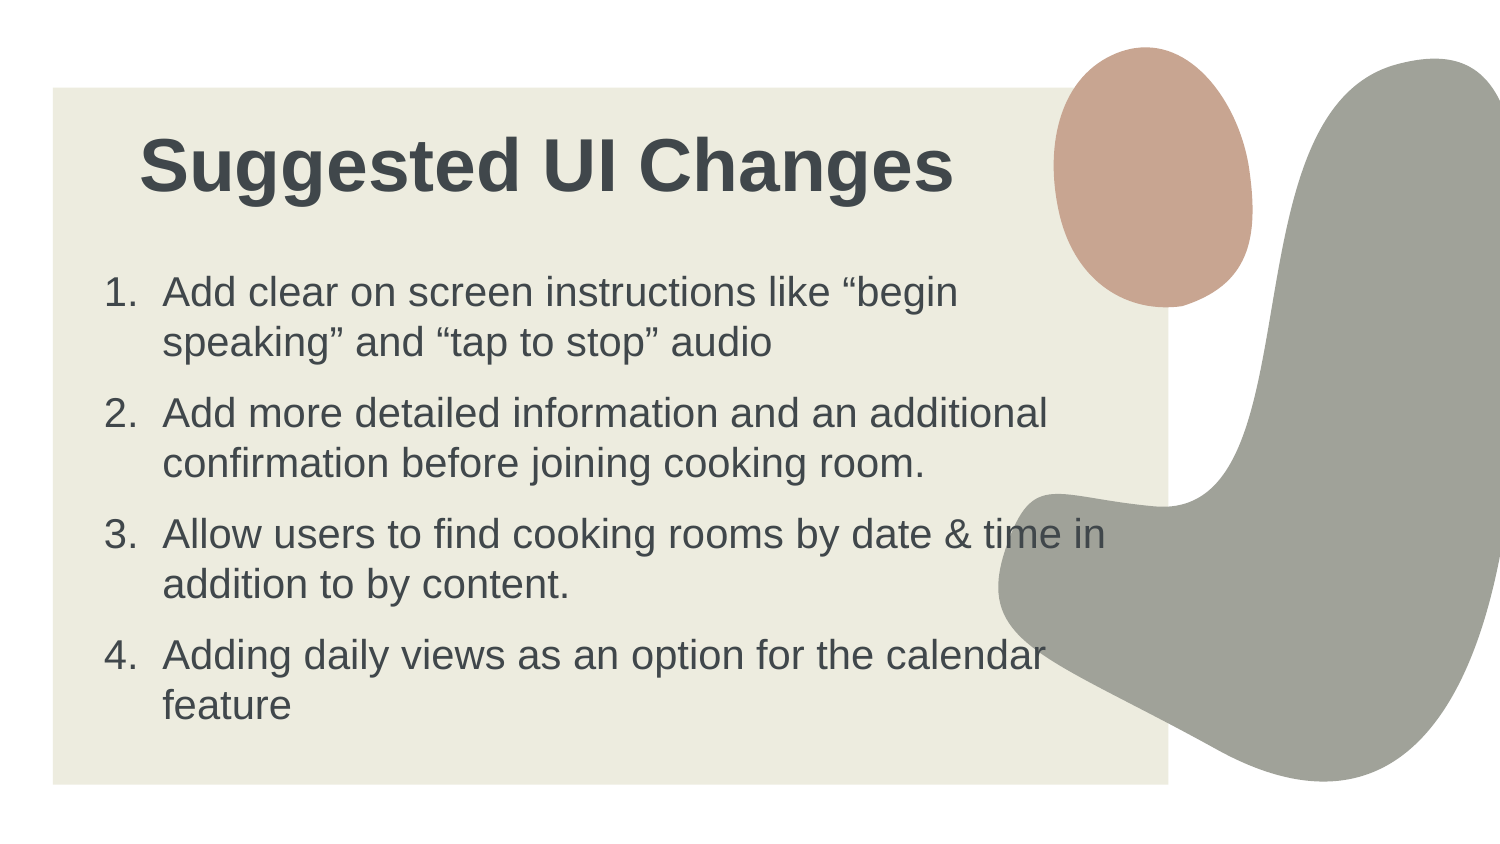

Suggested UI Changes

Add clear on screen instructions like “begin speaking” and “tap to stop” audio
Add more detailed information and an additional confirmation before joining cooking room.
Allow users to find cooking rooms by date & time in addition to by content.
Adding daily views as an option for the calendar feature